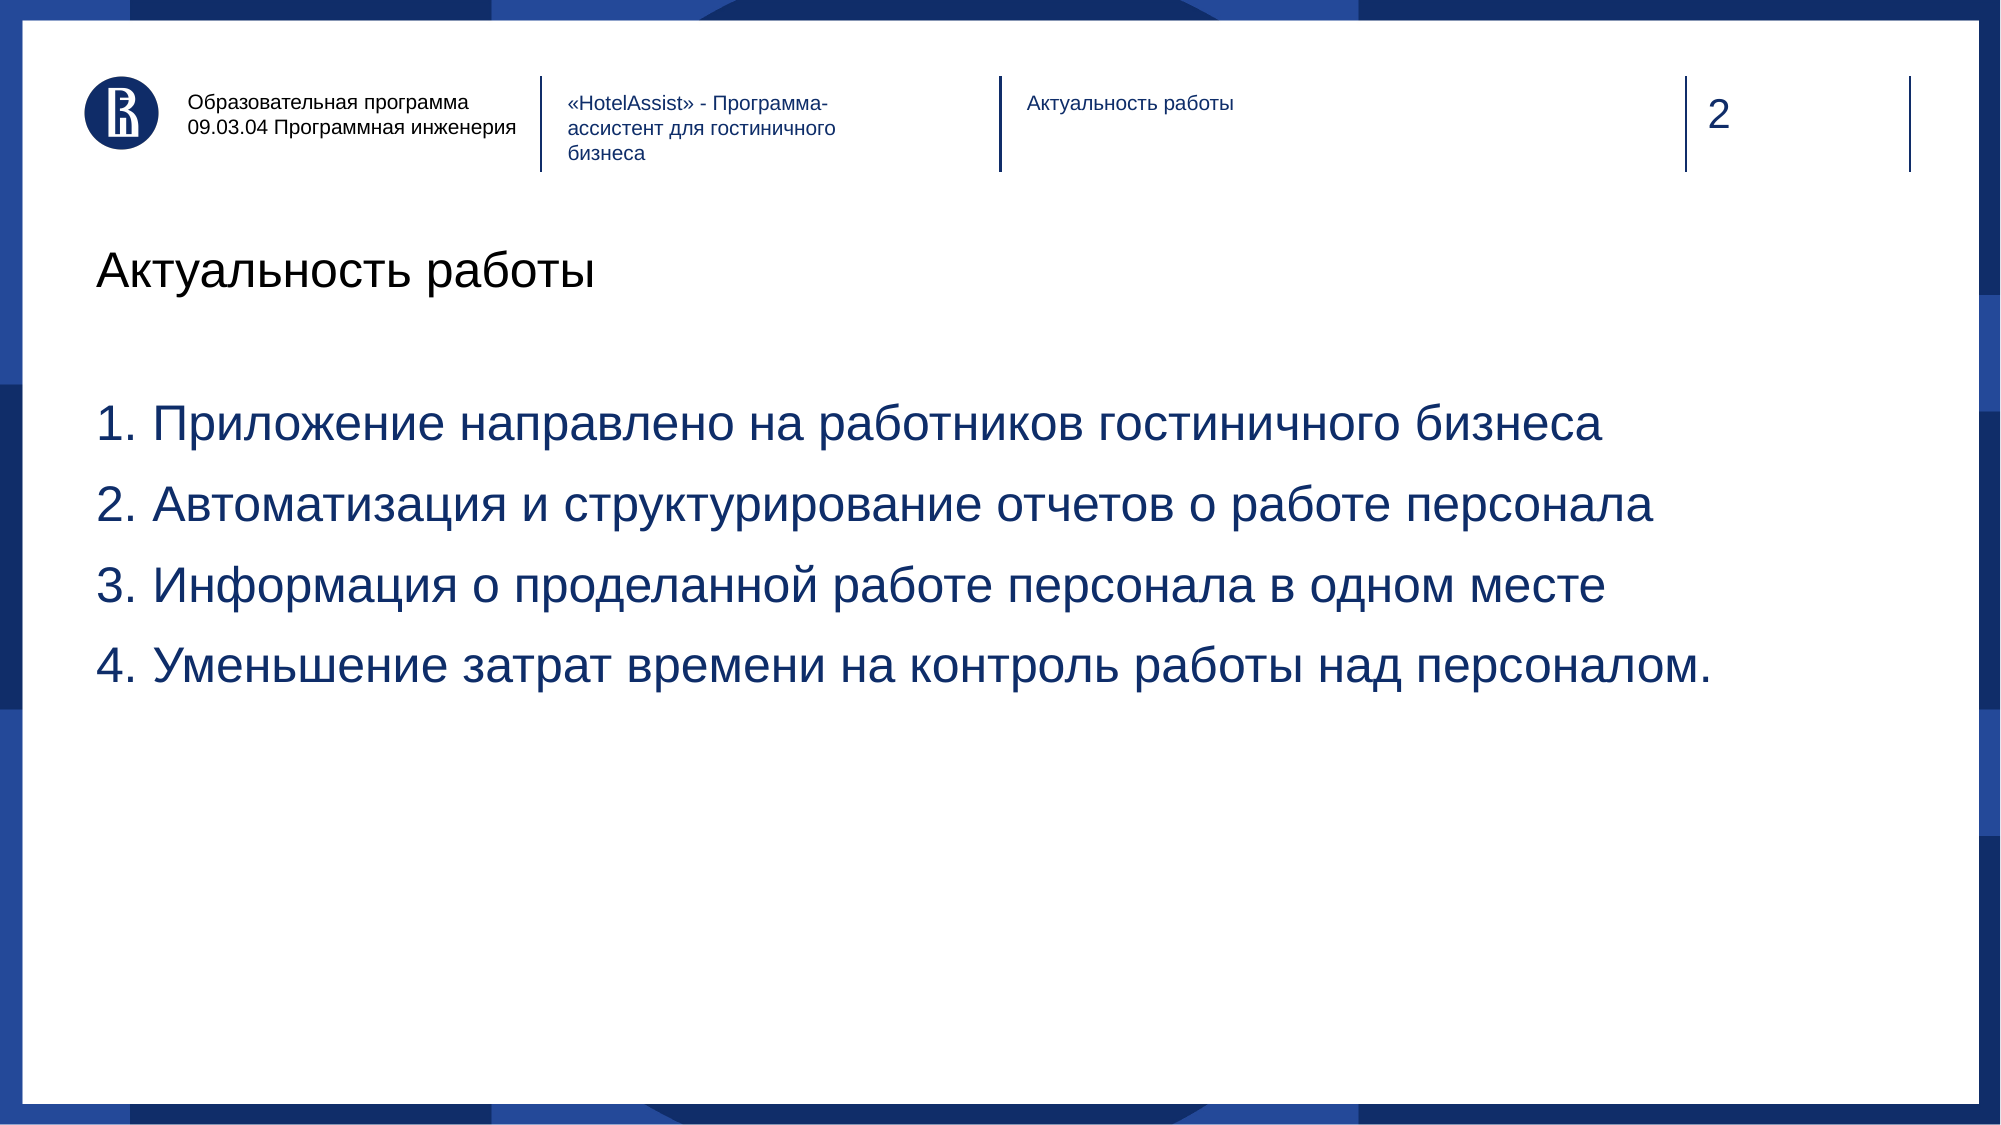

Образовательная программа
09.03.04 Программная инженерия
«HotelAssist» - Программа-ассистент для гостиничного бизнеса
Актуальность работы
# Актуальность работы
Приложение направлено на работников гостиничного бизнеса
Автоматизация и структурирование отчетов о работе персонала
Информация о проделанной работе персонала в одном месте
Уменьшение затрат времени на контроль работы над персоналом.